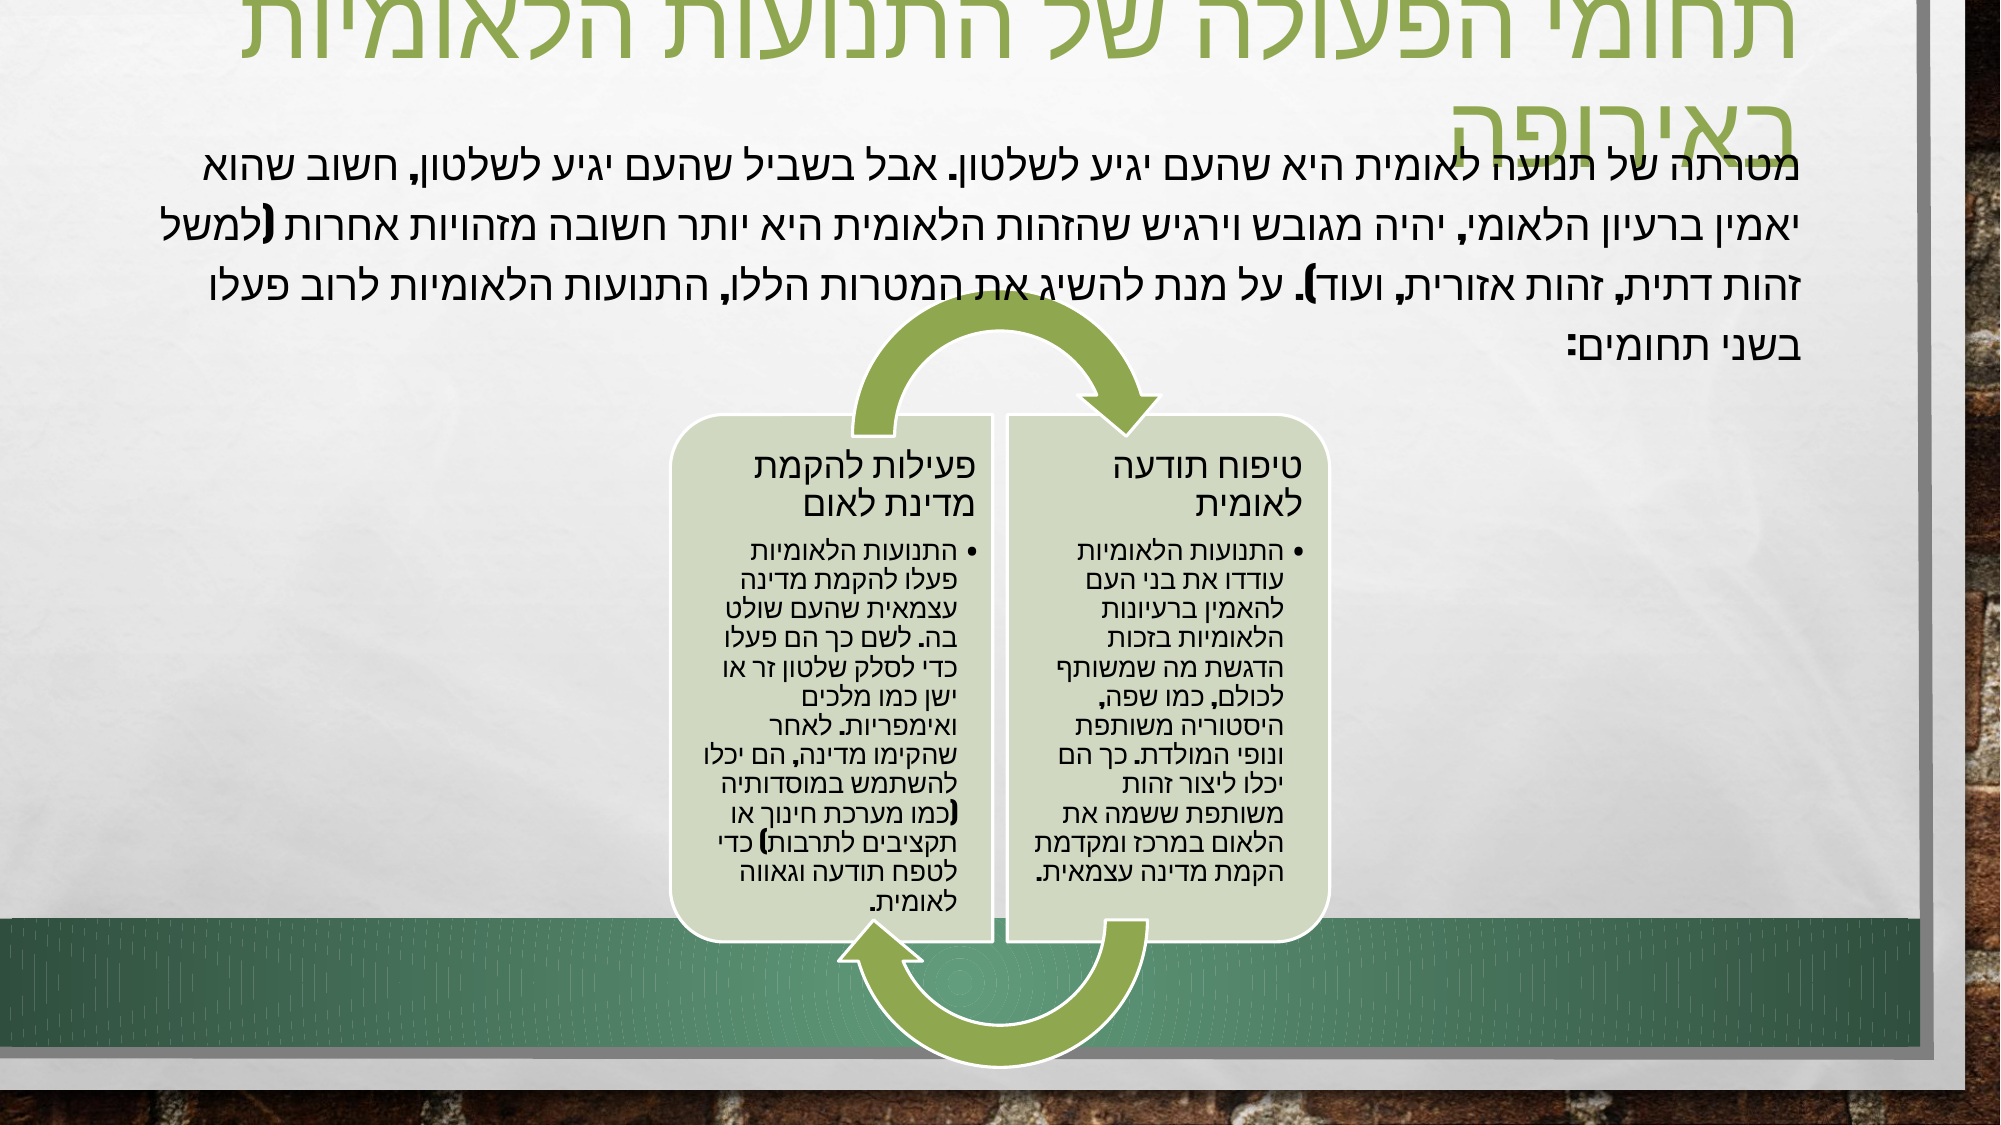

# תחומי הפעולה של התנועות הלאומיות באירופה
מטרתה של תנועה לאומית היא שהעם יגיע לשלטון. אבל בשביל שהעם יגיע לשלטון, חשוב שהוא יאמין ברעיון הלאומי, יהיה מגובש וירגיש שהזהות הלאומית היא יותר חשובה מזהויות אחרות (למשל זהות דתית, זהות אזורית, ועוד). על מנת להשיג את המטרות הללו, התנועות הלאומיות לרוב פעלו בשני תחומים:

פעילות להקמת מדינת לאום
התנועות הלאומיות פעלו להקמת מדינה עצמאית שהעם שולט בה. לשם כך הם פעלו כדי לסלק שלטון זר או ישן כמו מלכים ואימפריות. לאחר שהקימו מדינה, הם יכלו להשתמש במוסדותיה (כמו מערכת חינוך או תקציבים לתרבות) כדי לטפח תודעה וגאווה לאומית.
טיפוח תודעה לאומית
התנועות הלאומיות עודדו את בני העם להאמין ברעיונות הלאומיות בזכות הדגשת מה שמשותף לכולם, כמו שפה, היסטוריה משותפת ונופי המולדת. כך הם יכלו ליצור זהות משותפת ששמה את הלאום במרכז ומקדמת הקמת מדינה עצמאית.